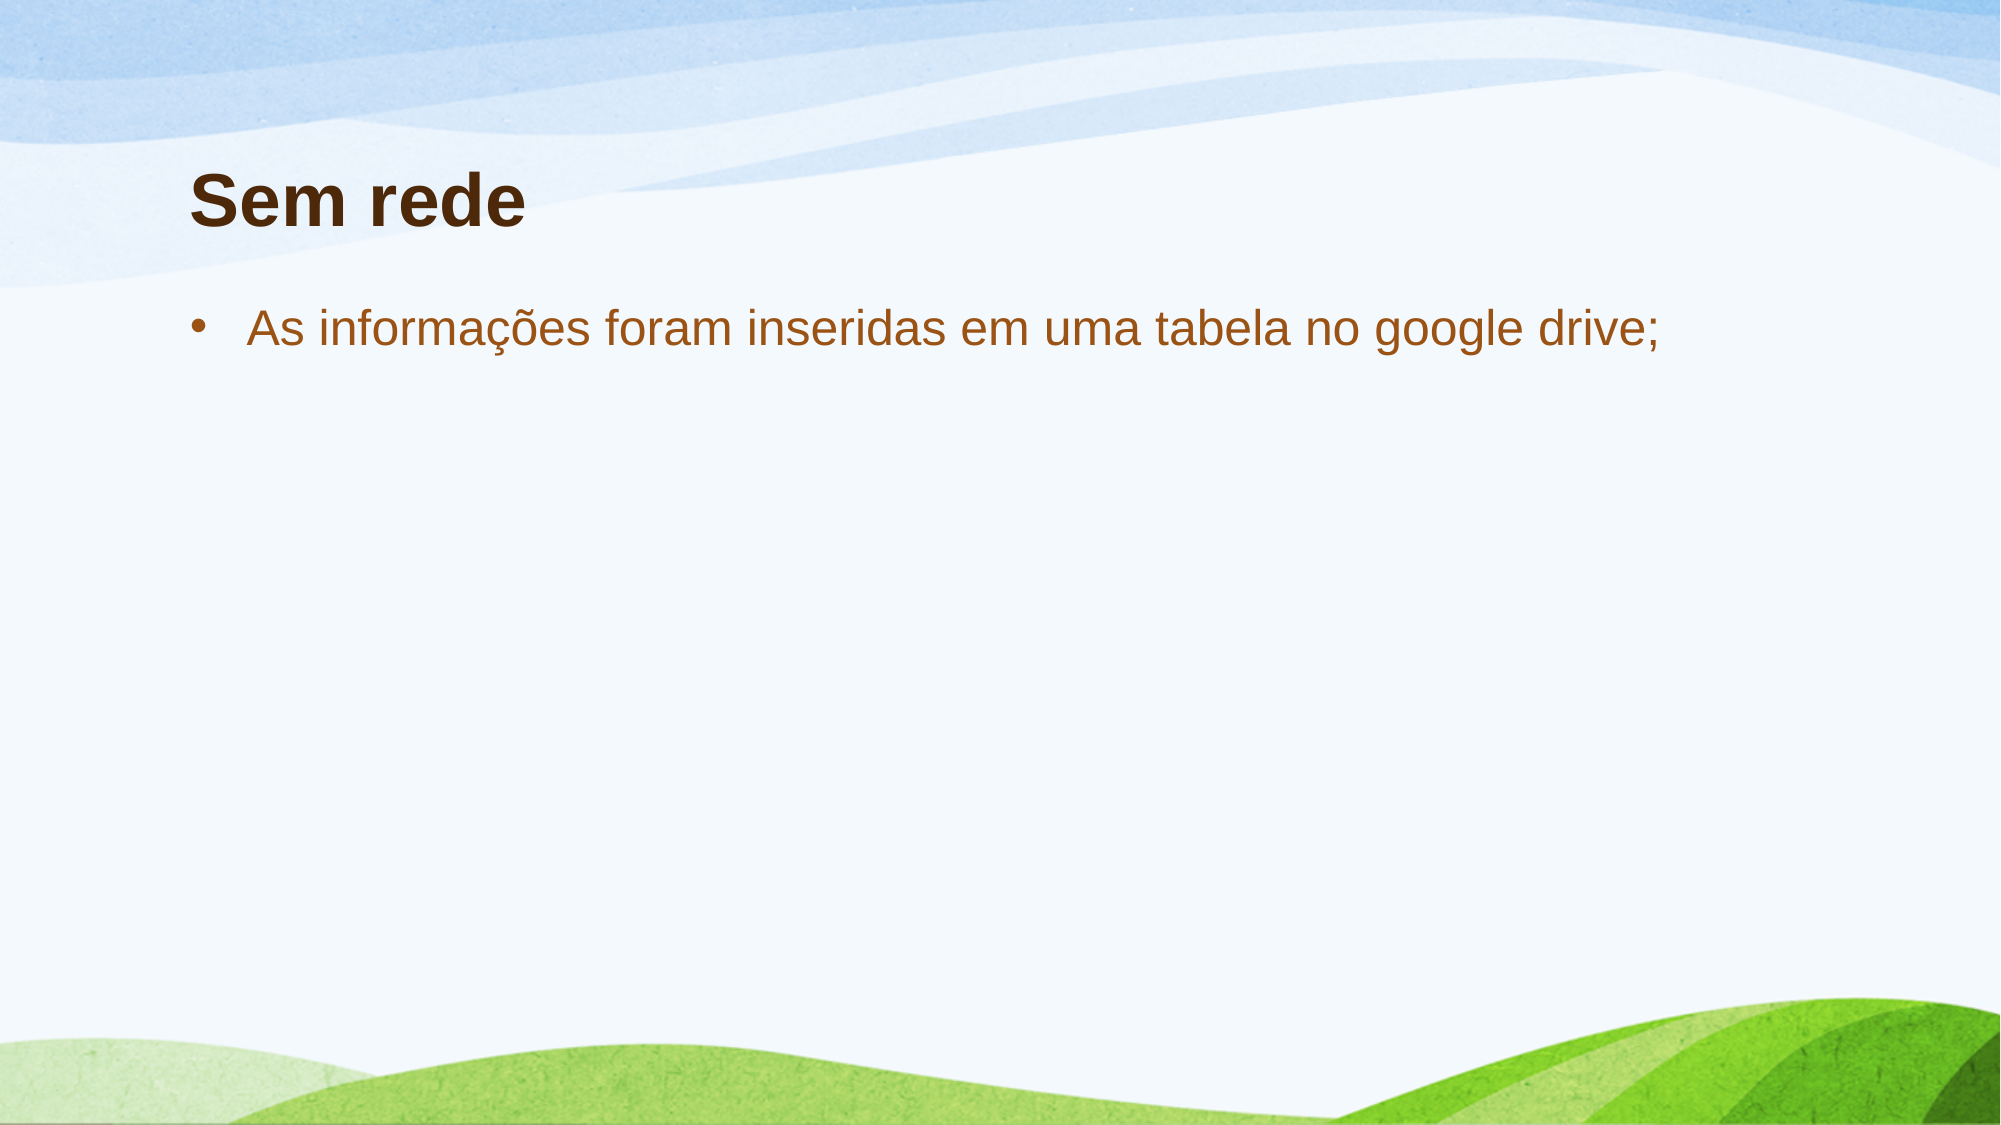

# Sem rede
As informações foram inseridas em uma tabela no google drive;